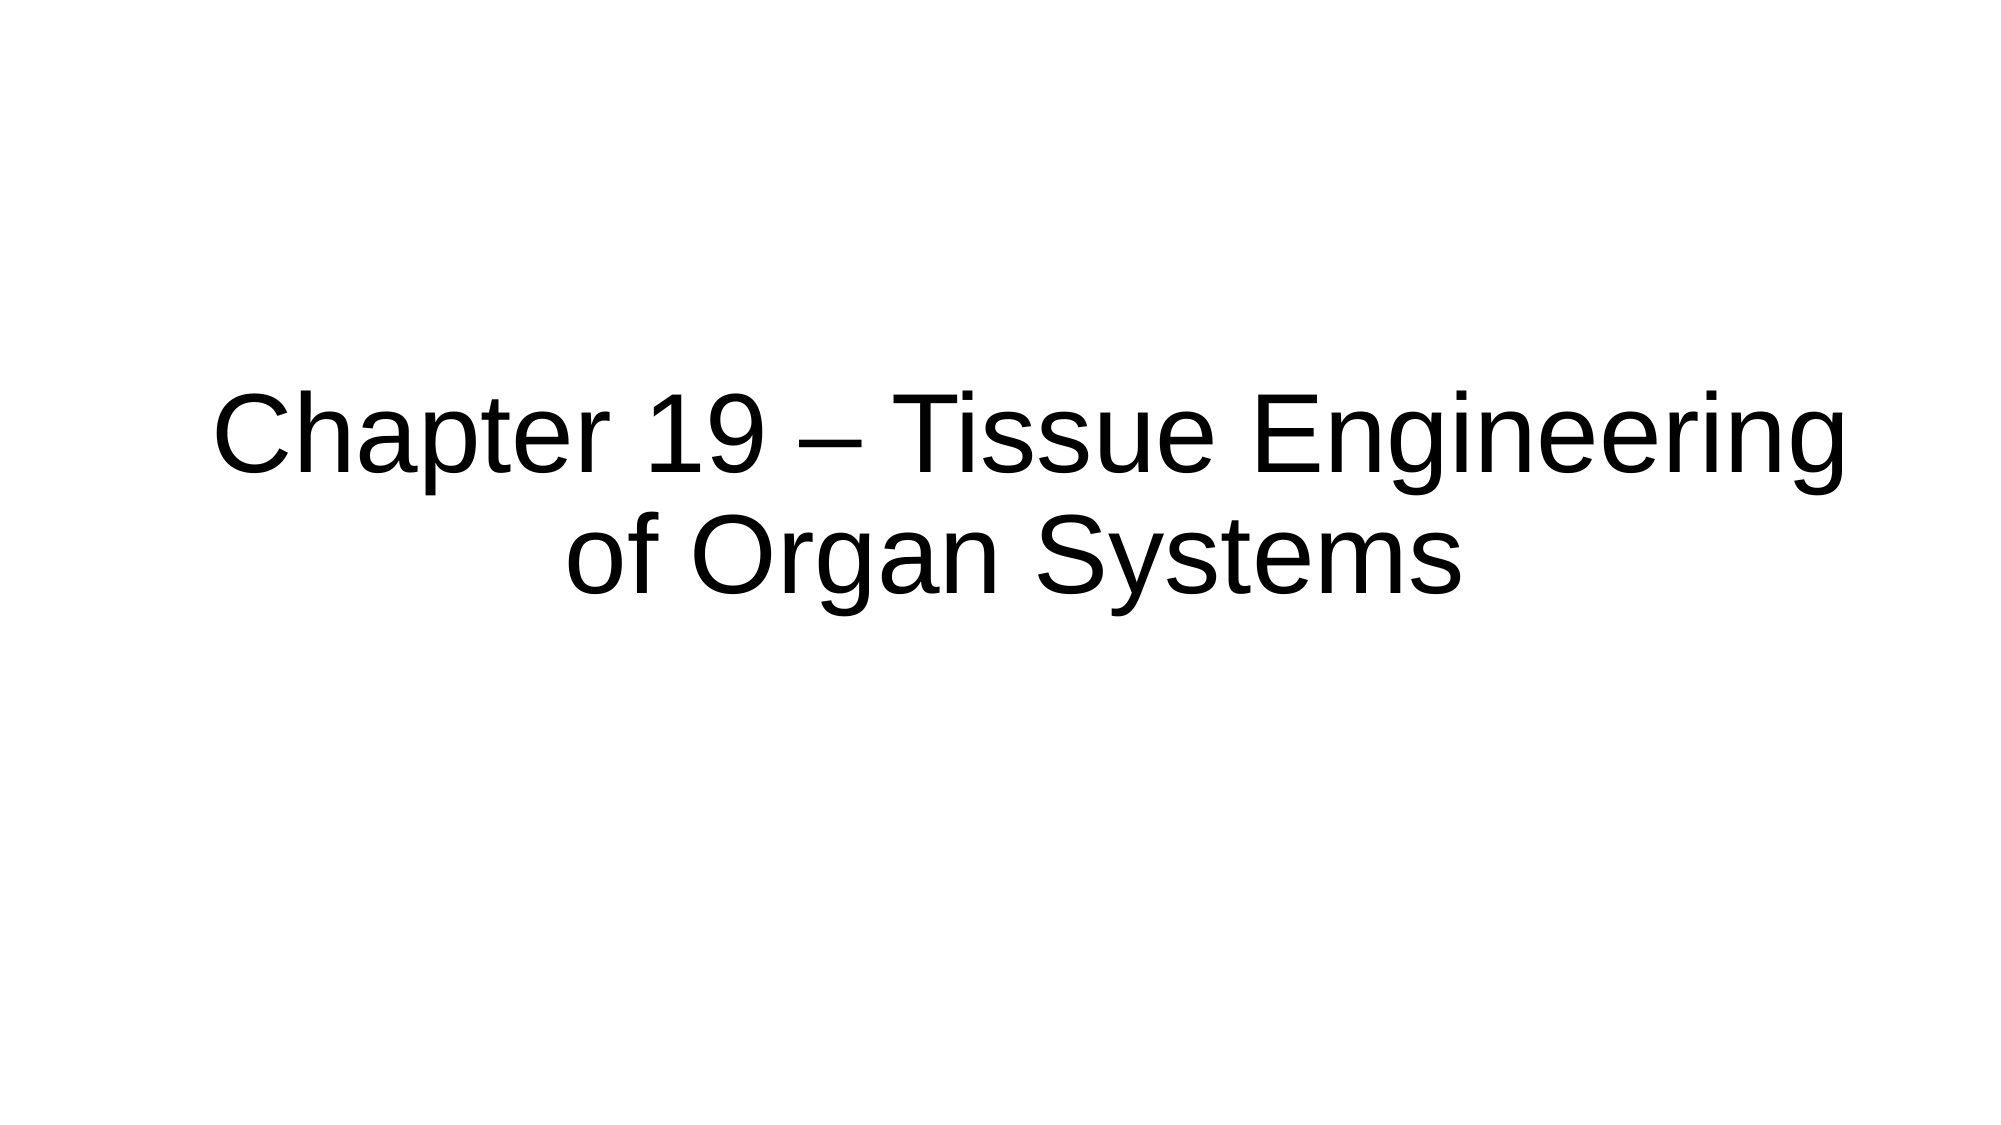

Chapter 19 – Tissue Engineering of Organ Systems